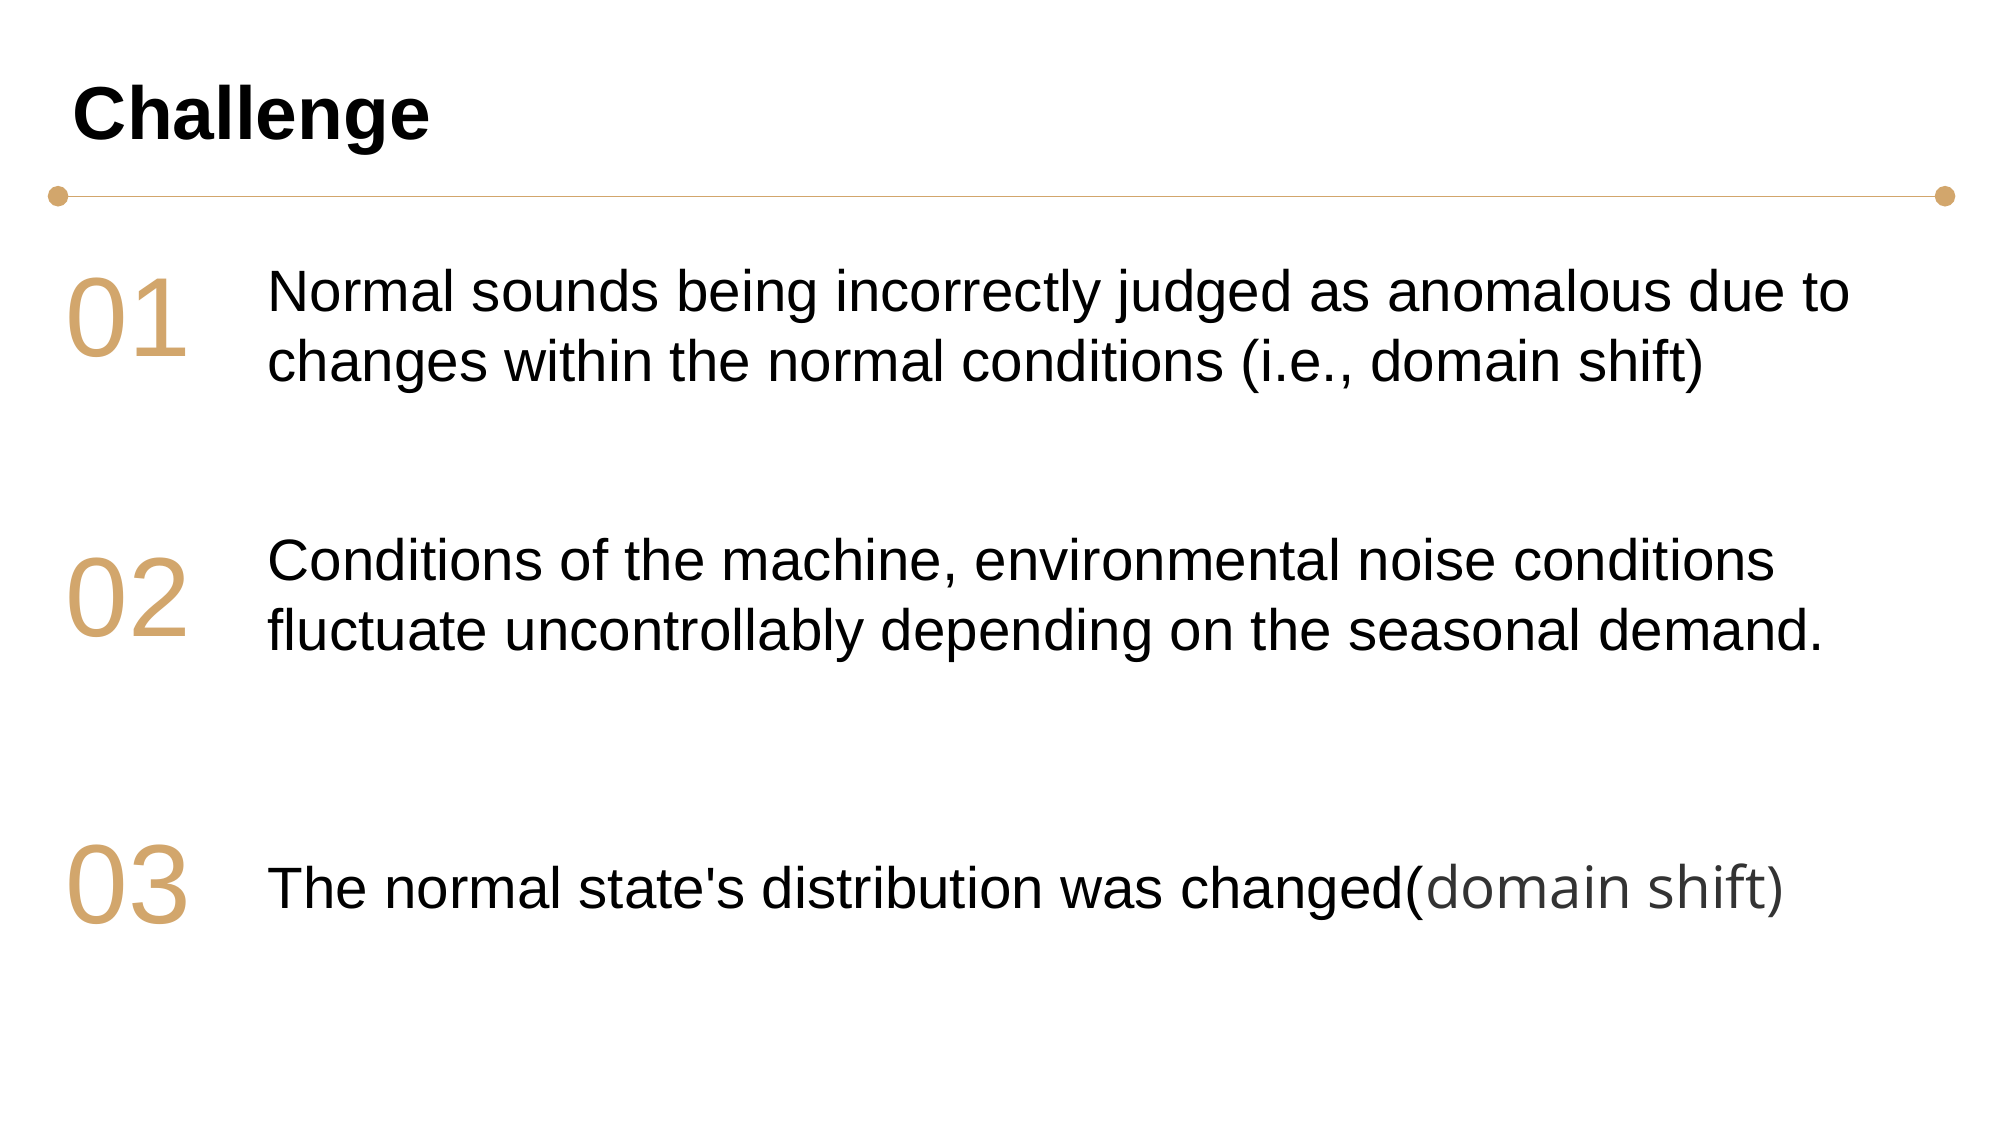

Challenge
Normal sounds being incorrectly judged as anomalous due to changes within the normal conditions (i.e., domain shift)
01
Conditions of the machine, environmental noise conditions fluctuate uncontrollably depending on the seasonal demand.
02
03
The normal state's distribution was changed(domain shift)